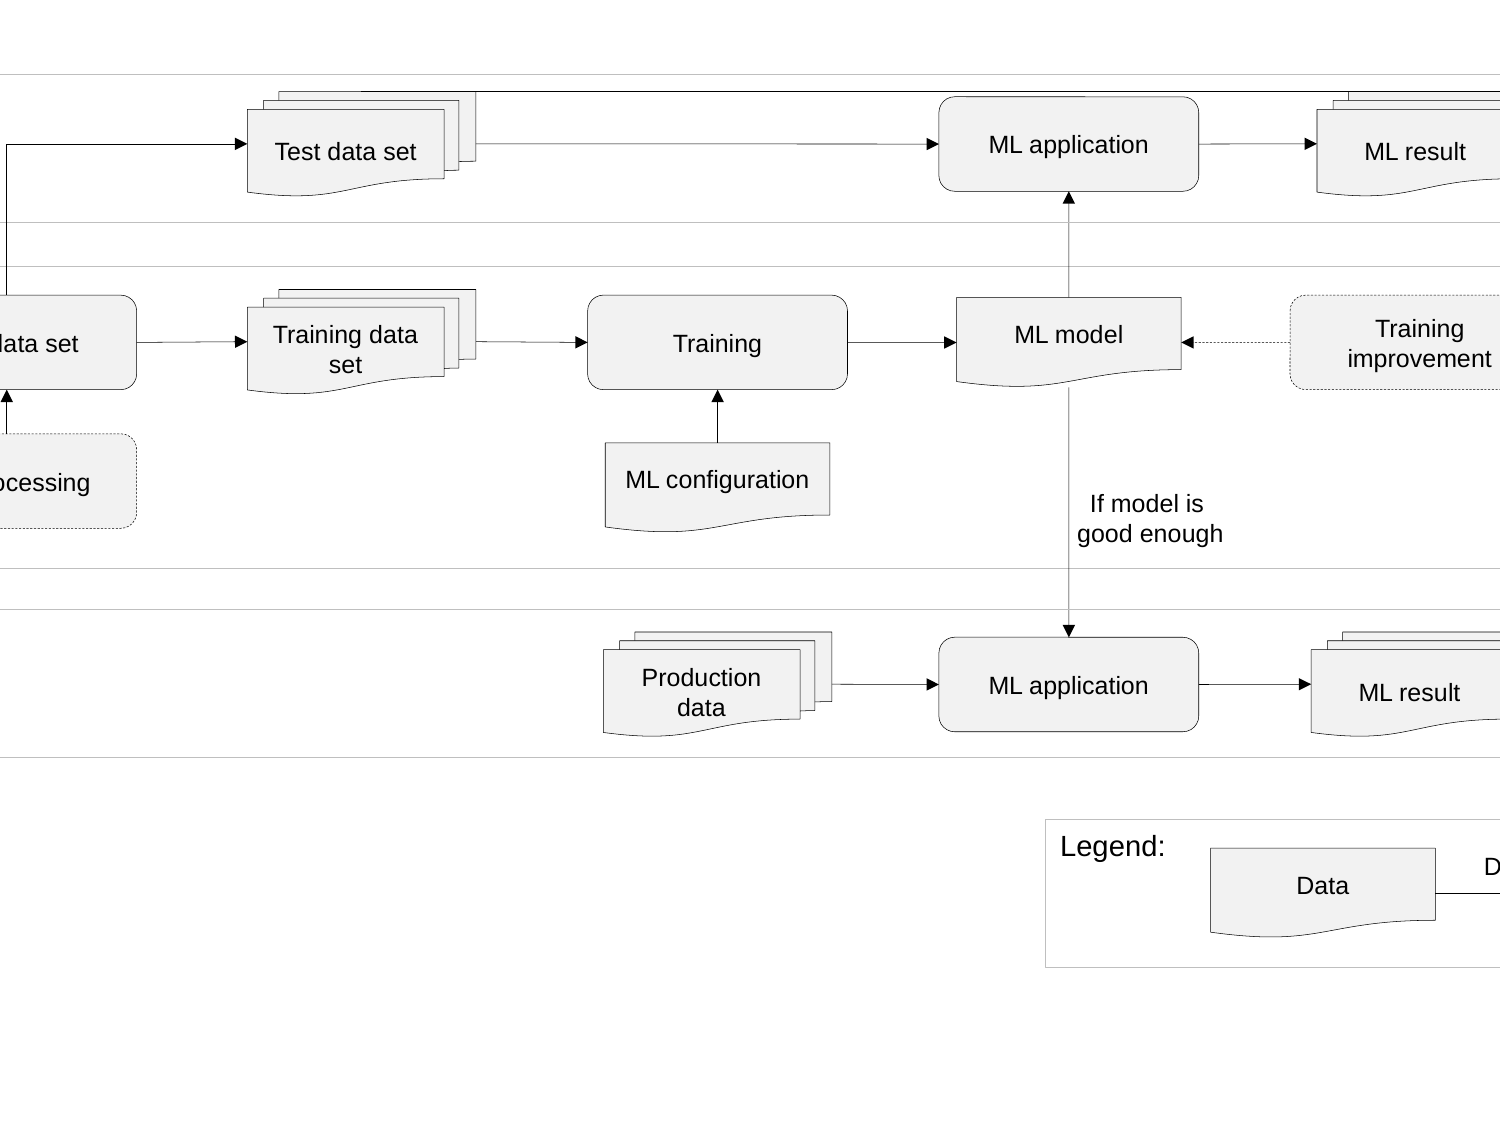

Evaluation
Test data set
ML result
Evaluation
ML application
ML prediction performance
Training
Training data set
Corrected result
Split data set
Training
Training improvement
ML model
Raw data set
Pre-processing
ML configuration
If model is
good enough
Prediction in productive use
Production data
ML result
Manual validation
ML application
Legend:
Data Flow
Process step
Optional
process step
Data